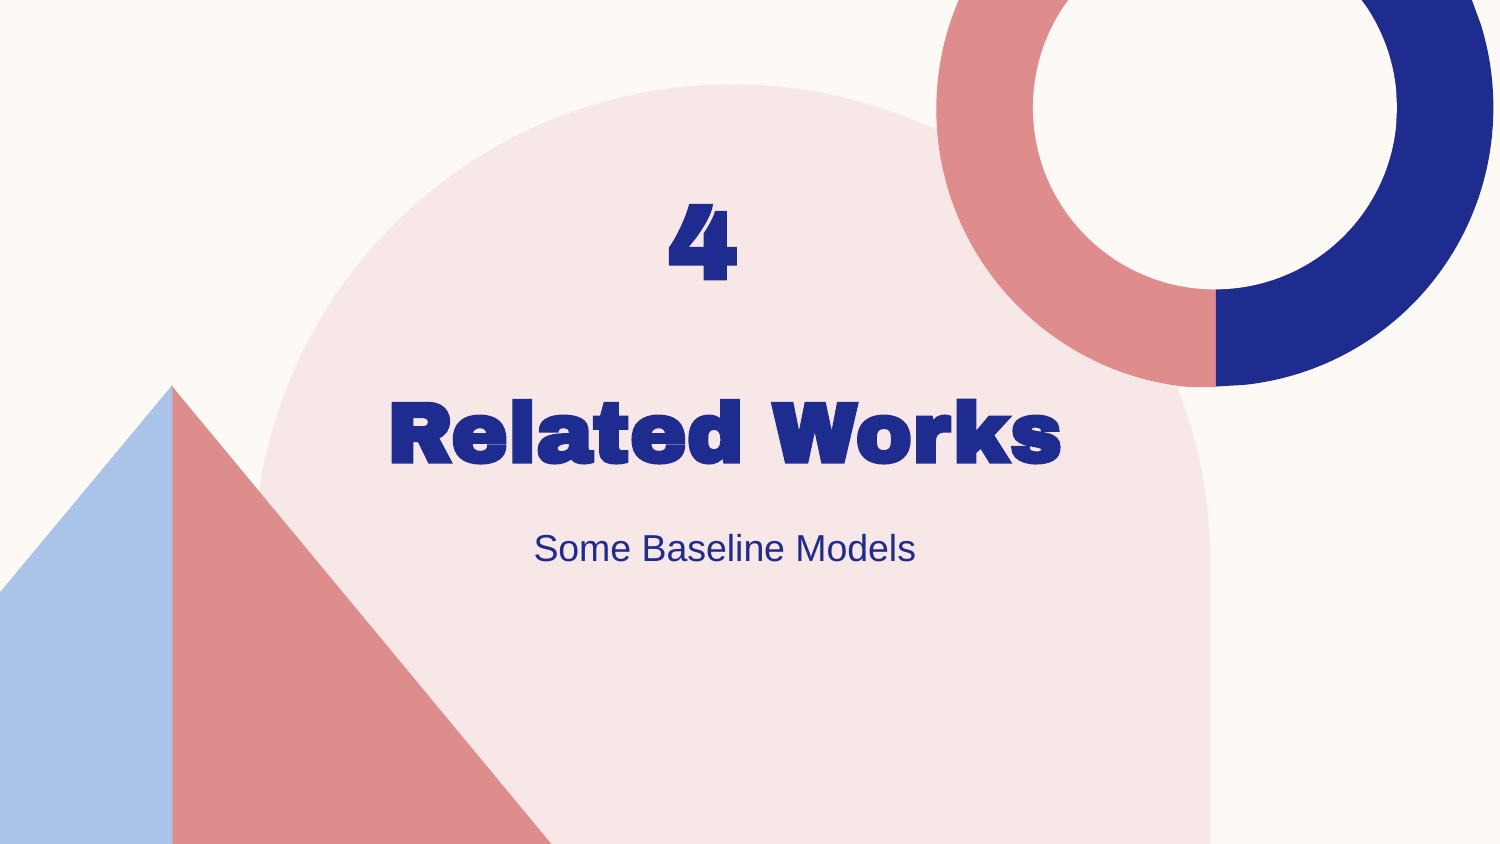

# 4
Related Works

Some Baseline Models